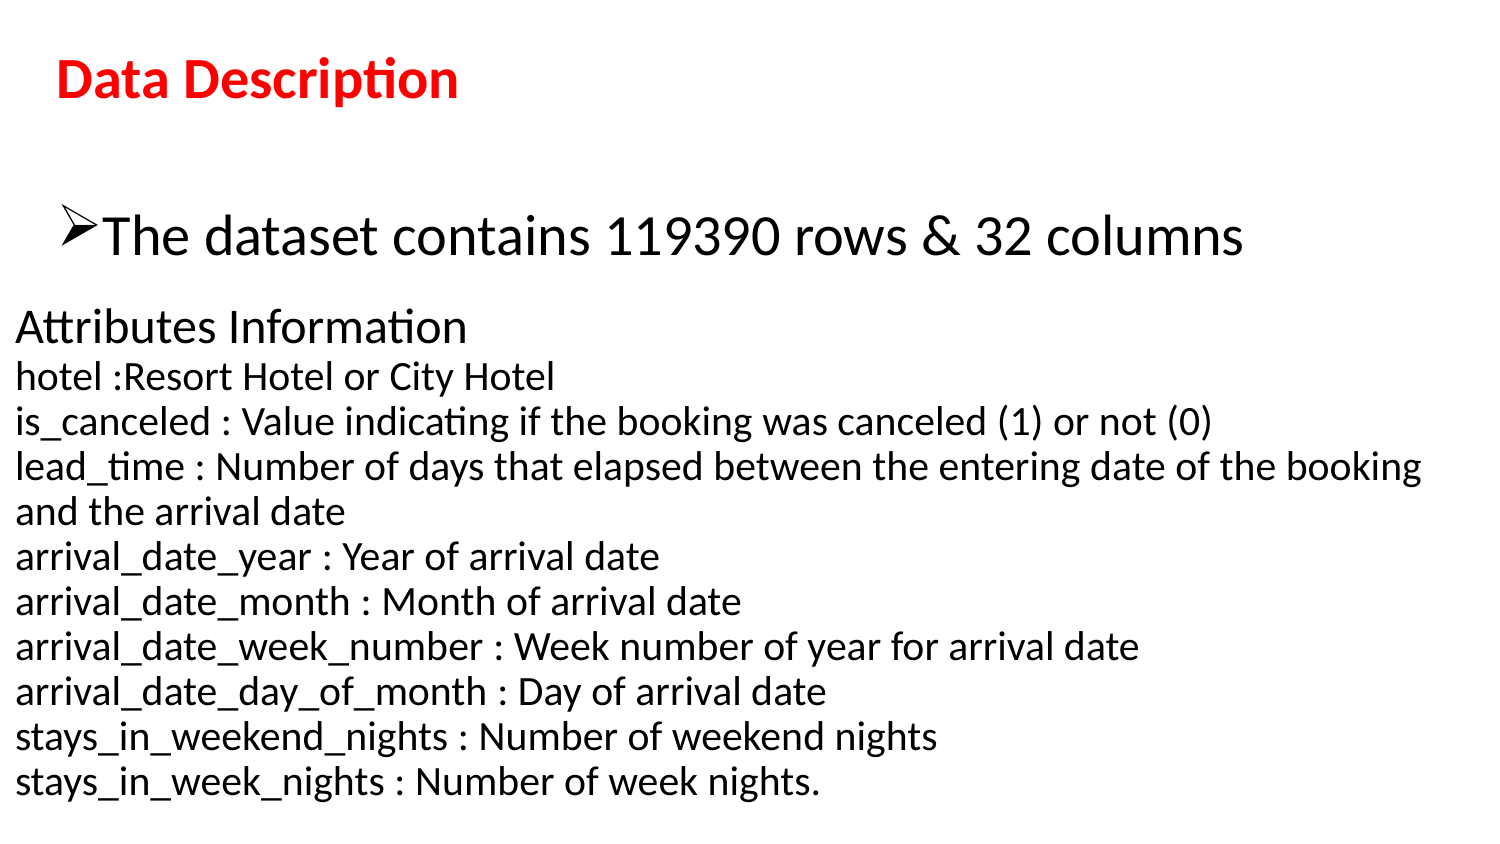

Data Description

The dataset contains 119390 rows & 32 columns

# Attributes Information hotel :Resort Hotel or City Hotel is_canceled : Value indicating if the booking was canceled (1) or not (0) lead_time : Number of days that elapsed between the entering date of the booking and the arrival date arrival_date_year : Year of arrival date arrival_date_month : Month of arrival date arrival_date_week_number : Week number of year for arrival date arrival_date_day_of_month : Day of arrival date stays_in_weekend_nights : Number of weekend nights stays_in_week_nights : Number of week nights.